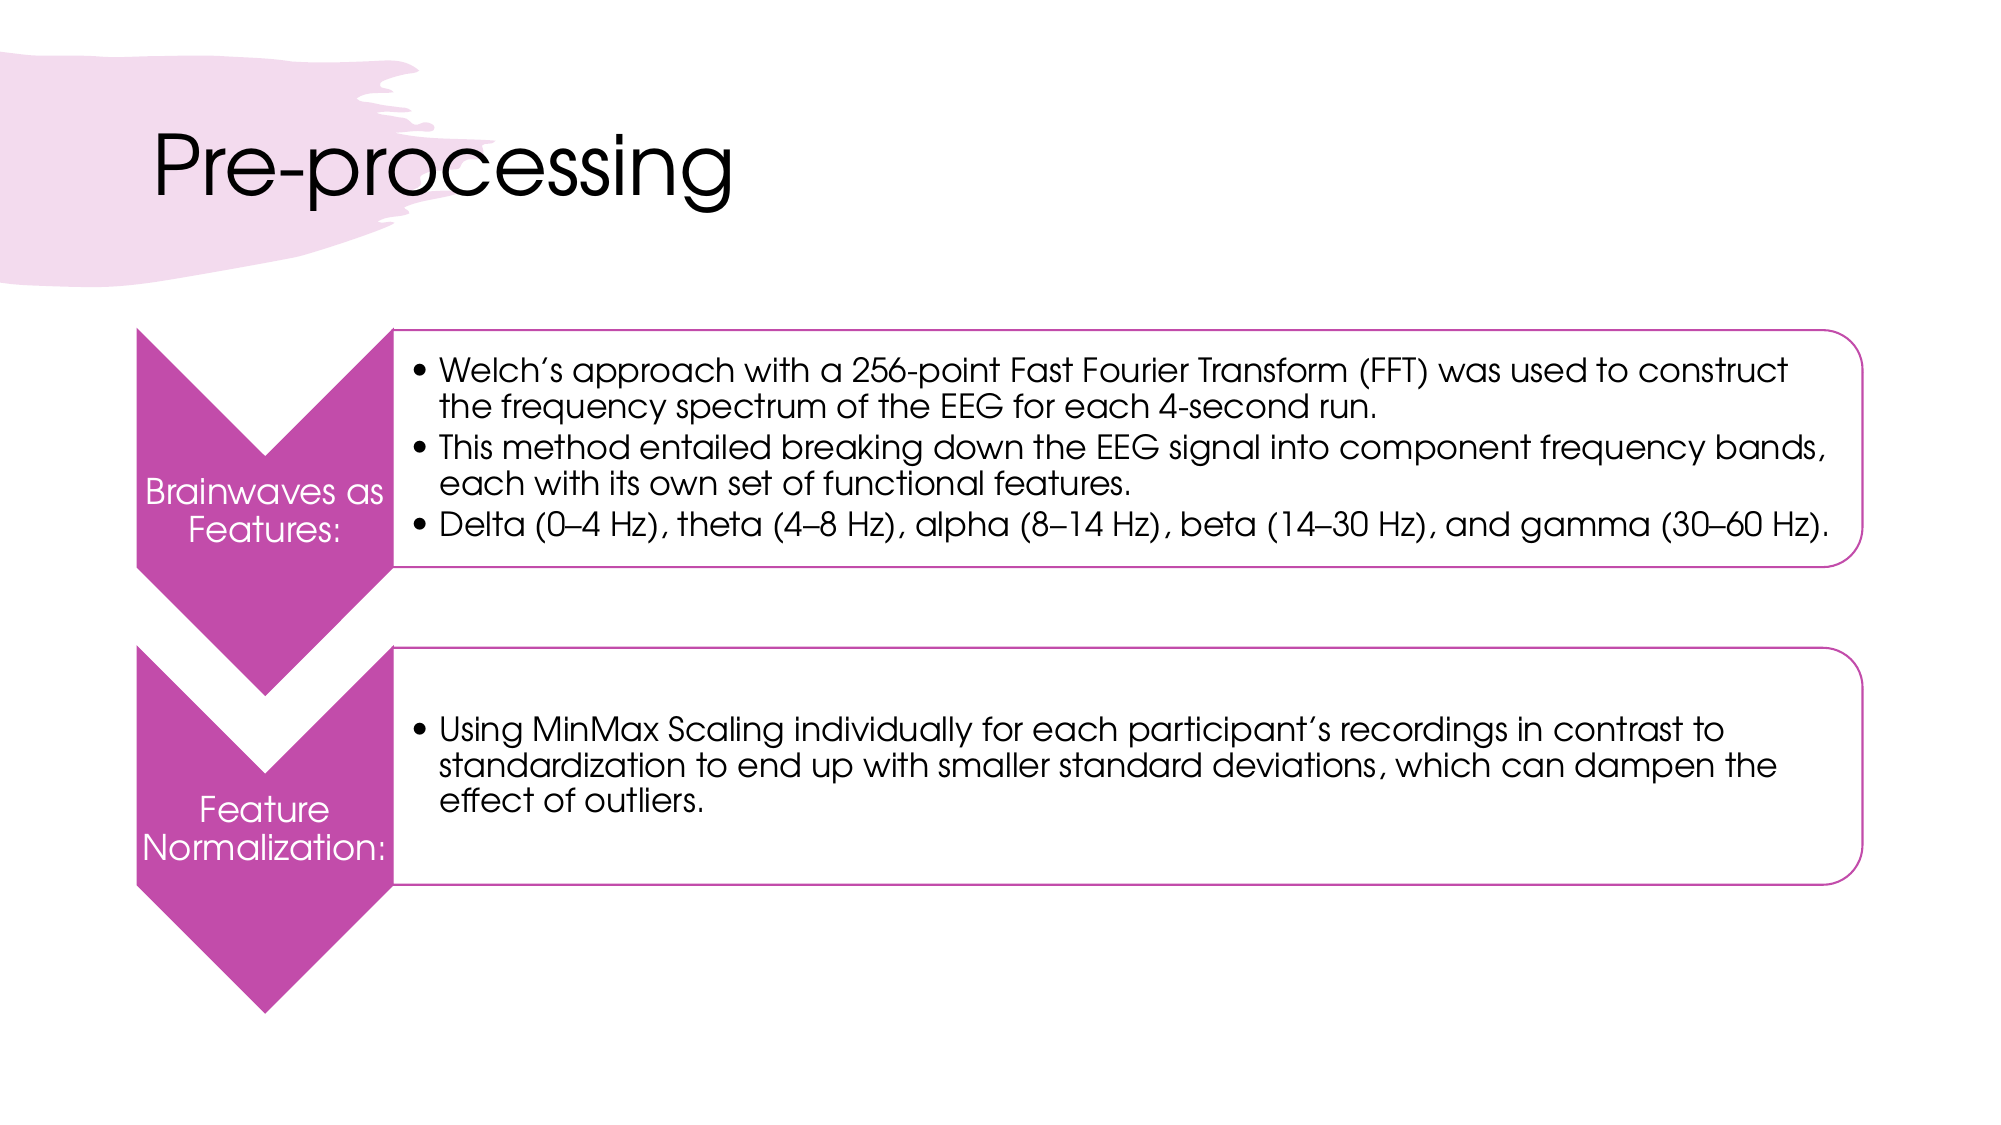

# Pre-processing

Welch’s approach with a 256-point Fast Fourier Transform (FFT) was used to construct the frequency spectrum of the EEG for each 4-second run.
This method entailed breaking down the EEG signal into component frequency bands, each with its own set of functional features.
Delta (0–4 Hz), theta (4–8 Hz), alpha (8–14 Hz), beta (14–30 Hz), and gamma (30–60 Hz).

Brainwaves as Features:
Using MinMax Scaling individually for each participant’s recordings in contrast to standardization to end up with smaller standard deviations, which can dampen the effect of outliers.

Feature Normalization: